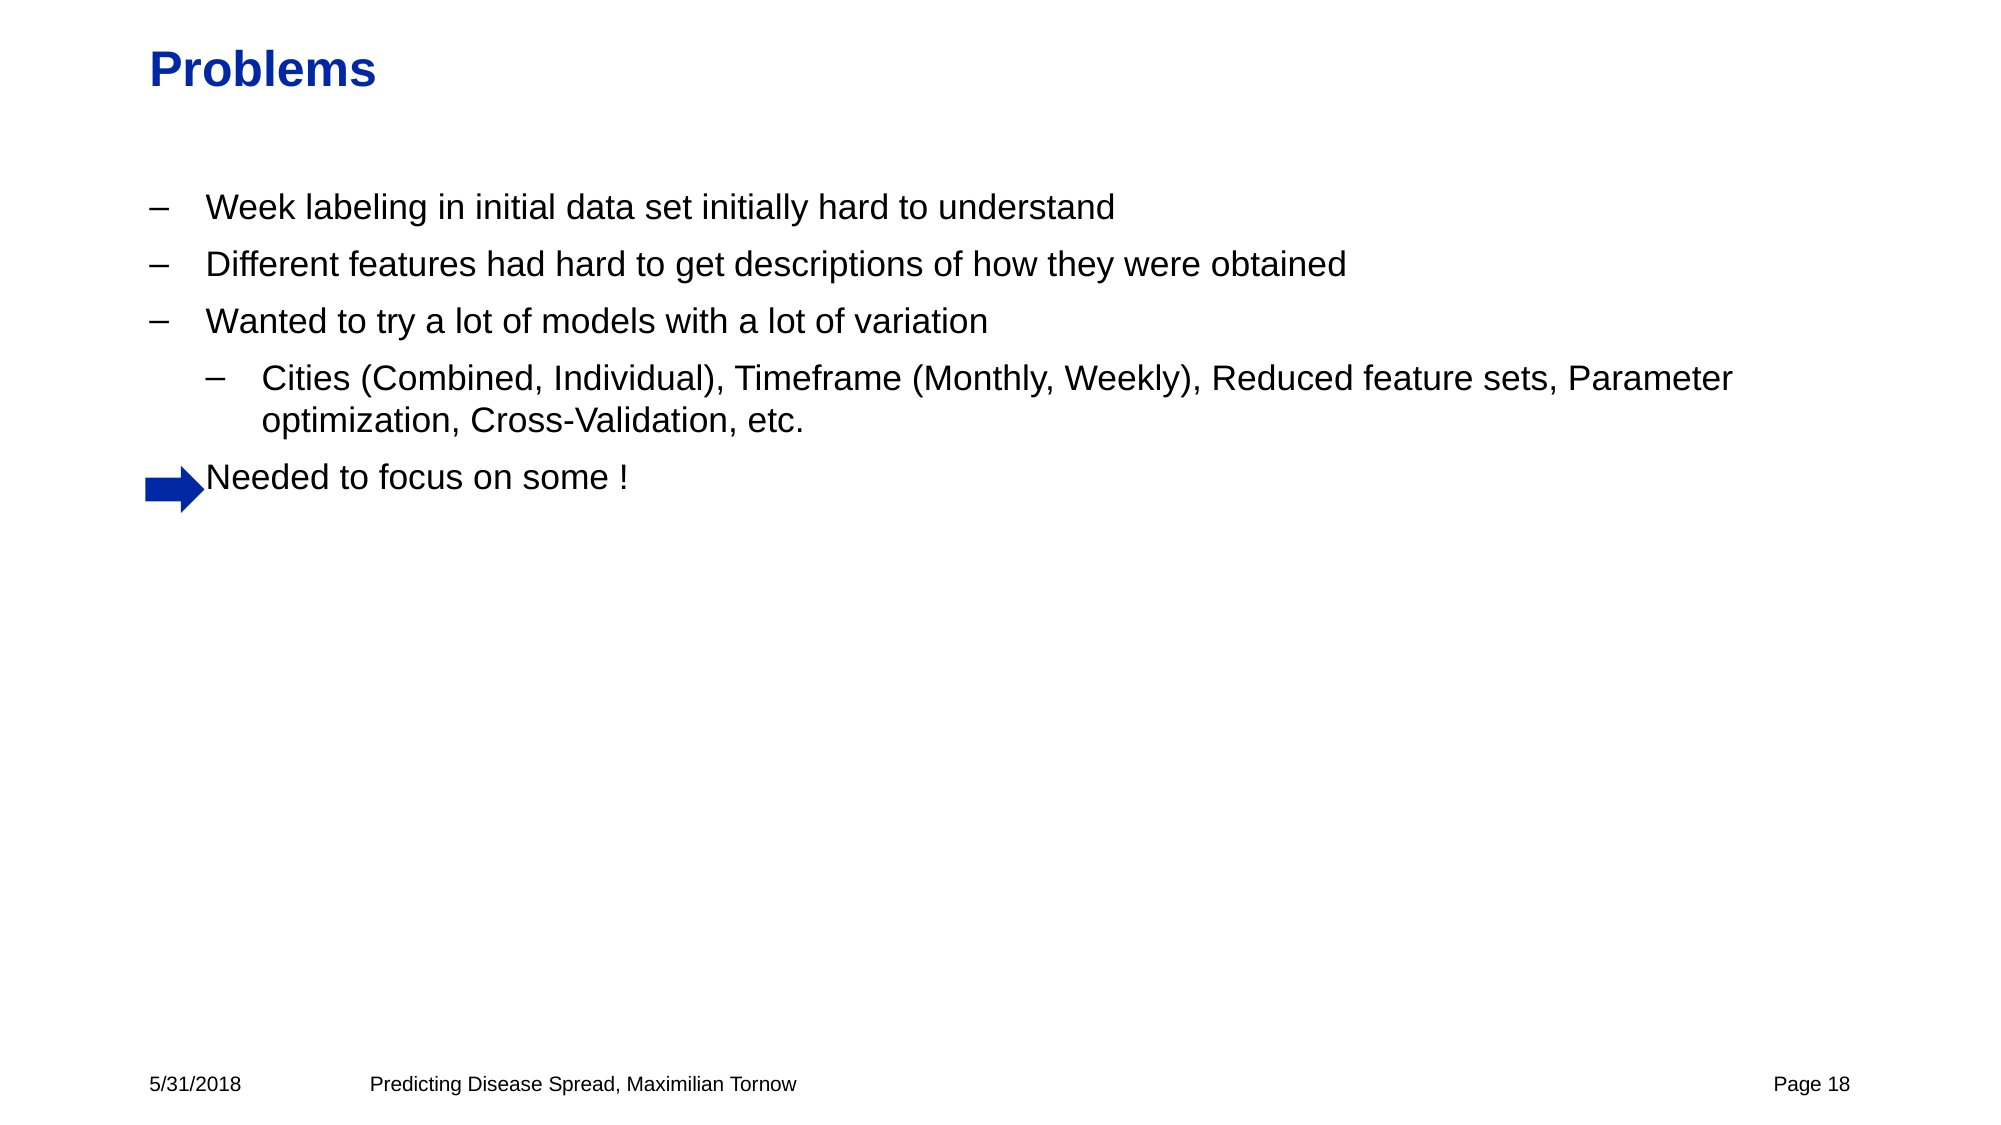

# Problems
Week labeling in initial data set initially hard to understand
Different features had hard to get descriptions of how they were obtained
Wanted to try a lot of models with a lot of variation
Cities (Combined, Individual), Timeframe (Monthly, Weekly), Reduced feature sets, Parameter optimization, Cross-Validation, etc.
Needed to focus on some !

5/31/2018
Predicting Disease Spread, Maximilian Tornow
Page 18